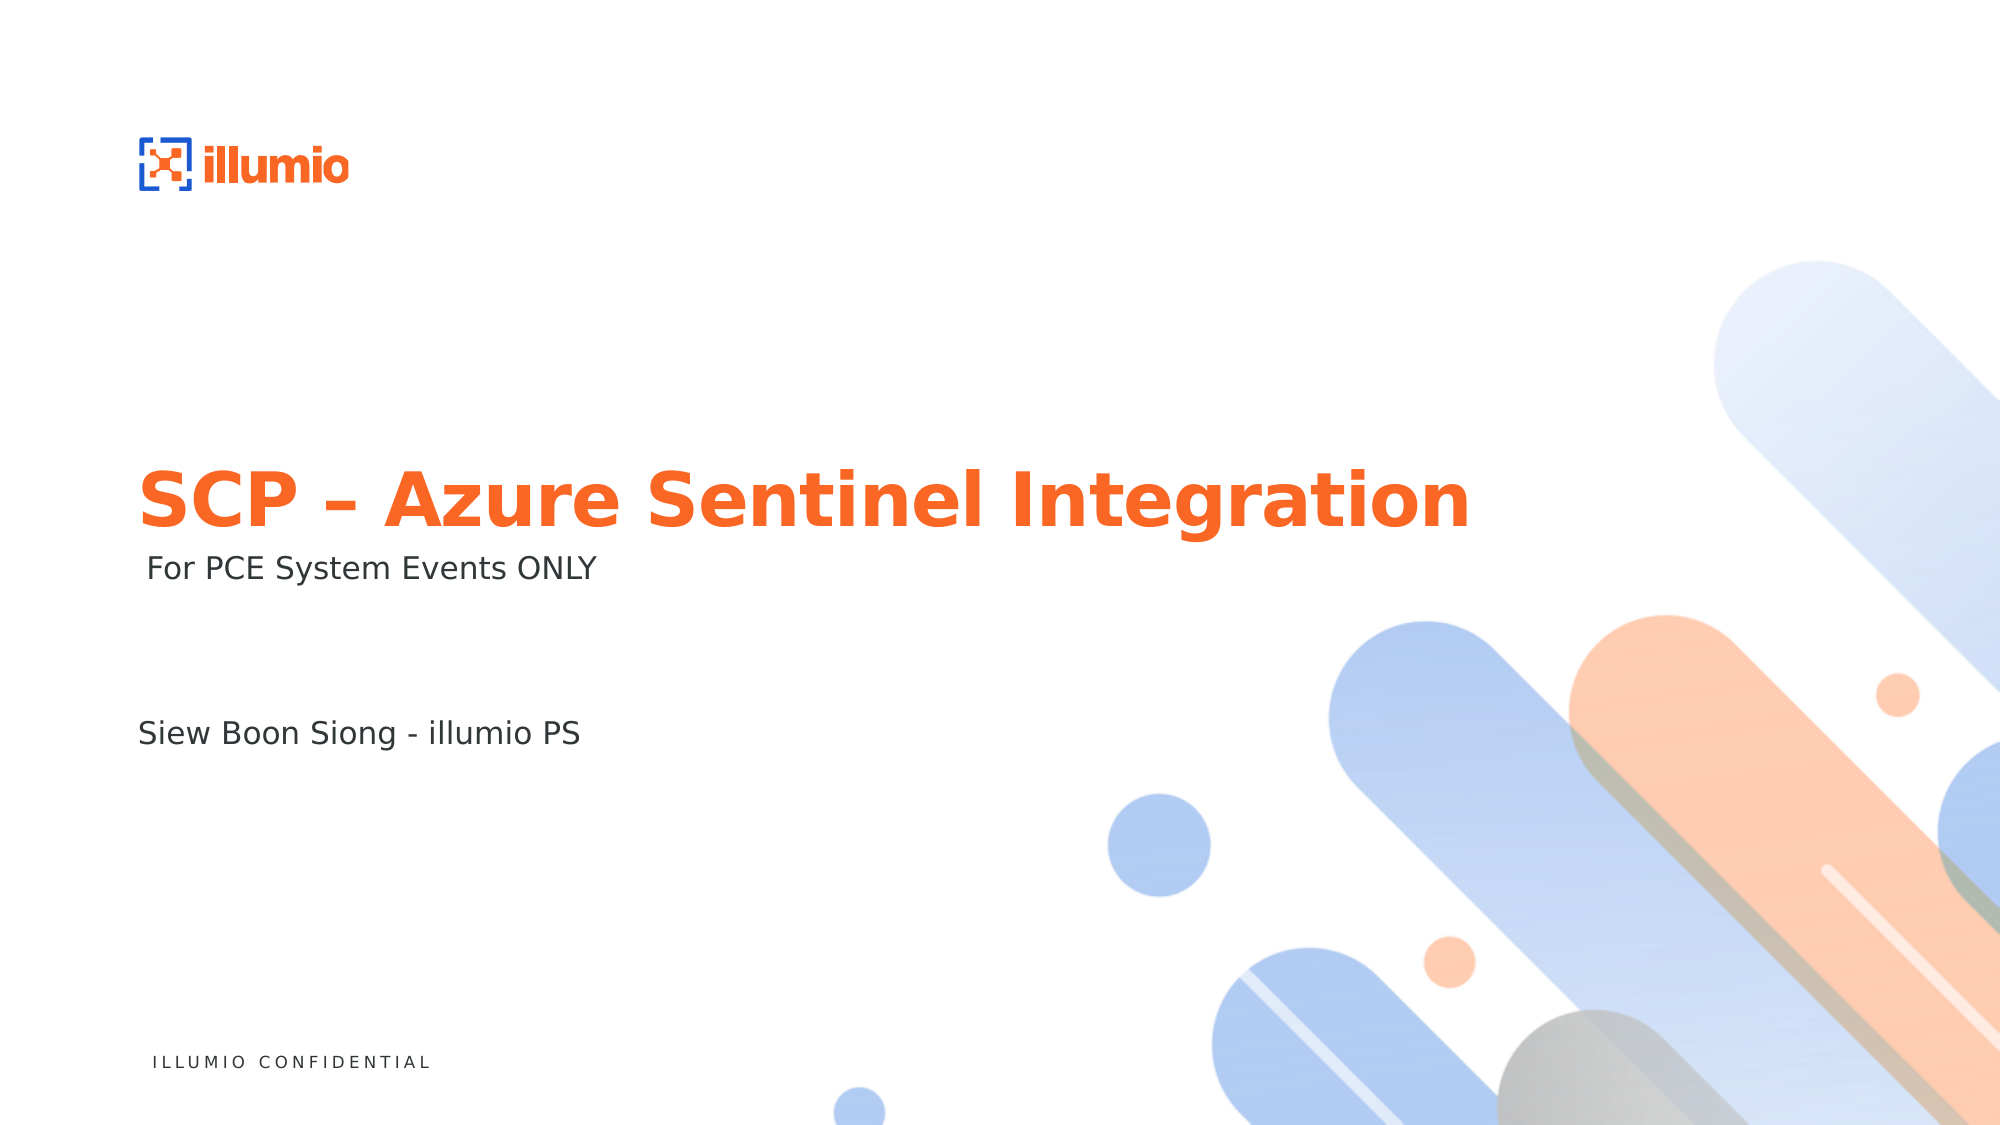

# SCP – Azure Sentinel Integration
For PCE System Events ONLY
Siew Boon Siong - illumio PS